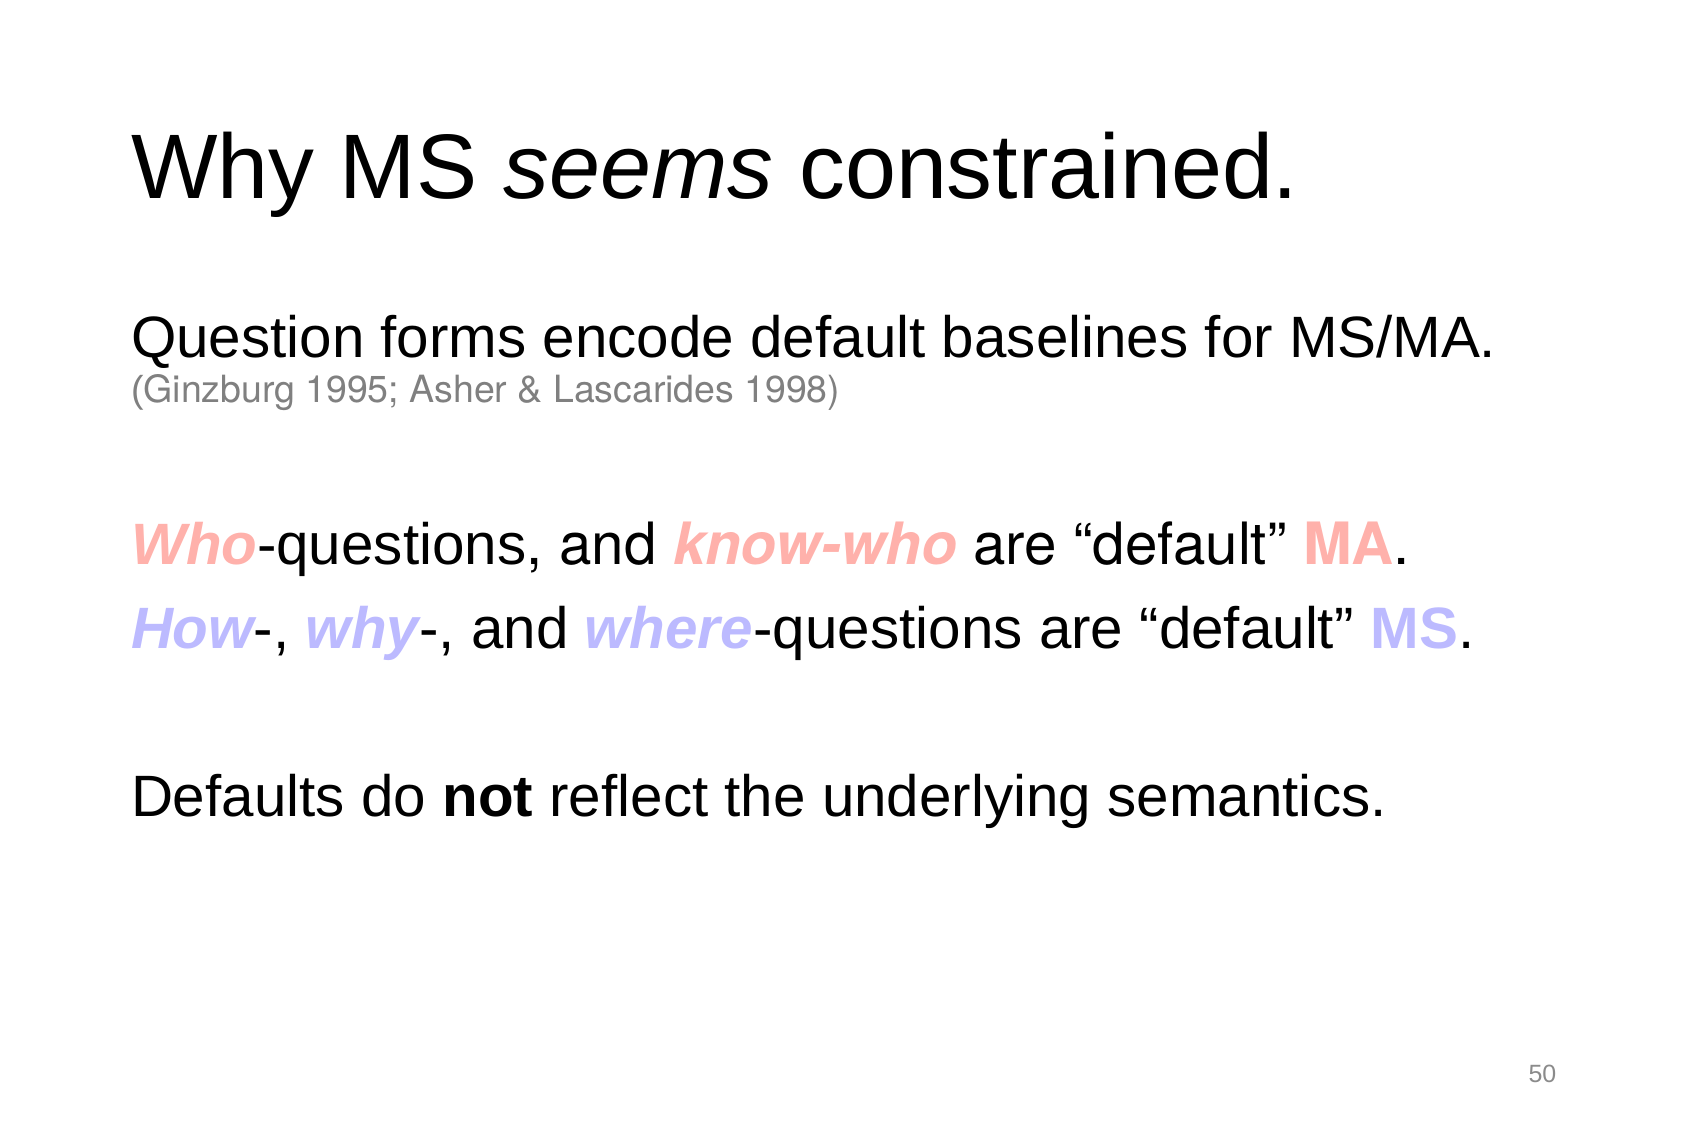

# Why MS seems constrained.
Question forms encode default baselines for MS/MA.
(Ginzburg 1995; Asher & Lascarides 1998)

Who-questions, and know-who are “default” MA.
How-, why-, and where-questions are “default” MS.

Defaults do not reflect the underlying semantics.

50